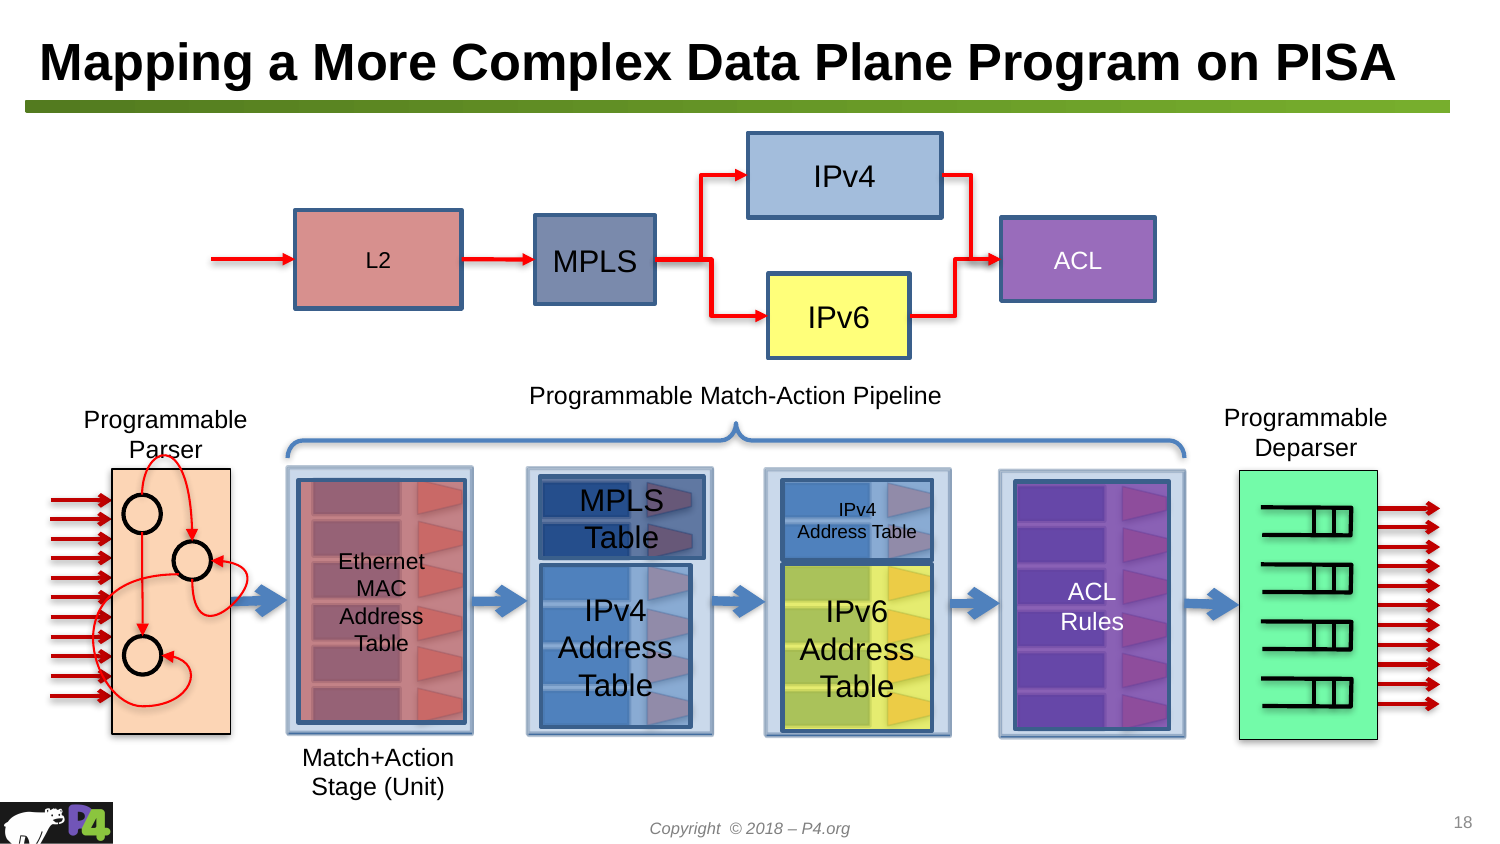

# Mapping a More Complex Data Plane Program on PISA
IPv4
L2
MPLS
ACL
IPv6
Programmable Match-Action Pipeline
Programmable
Deparser
Programmable
Parser

MPLS Table
Ethernet
MAC
Address
Table
IPv4
Address Table

ACL
Rules

IPv6
Address Table
IPv4
Address Table
Match+ActionStage (Unit)
18